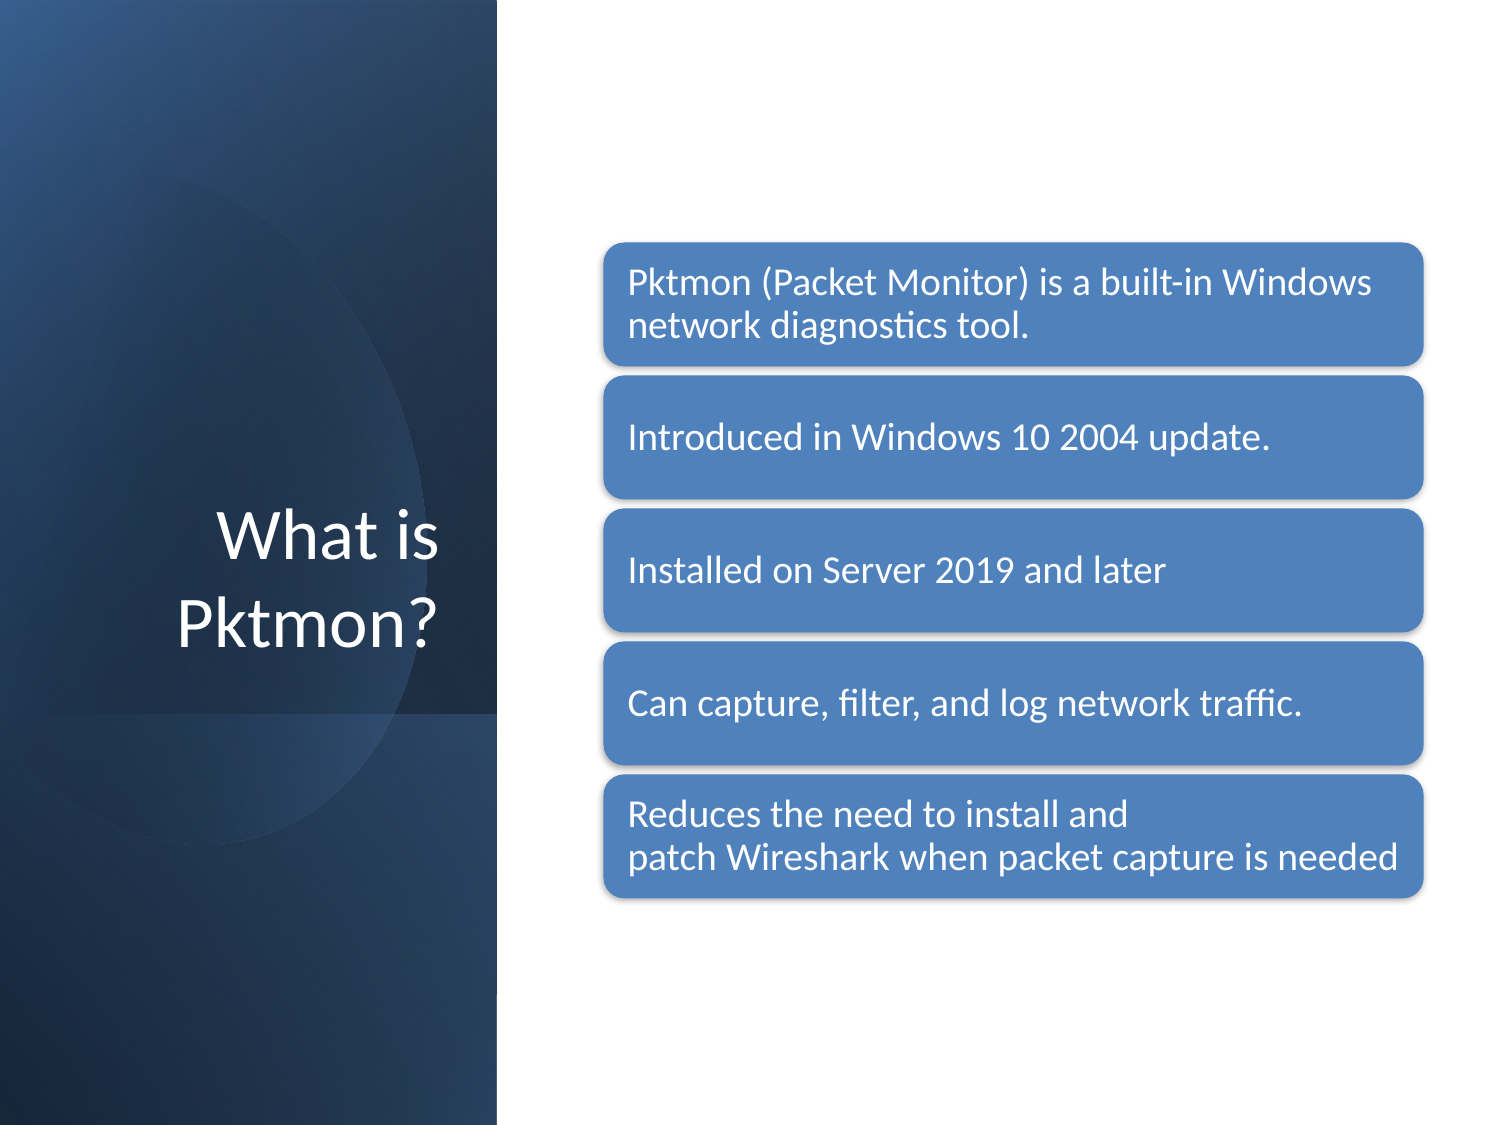

Pktmon (Packet Monitor) is a built-in Windows network diagnostics tool.
Introduced in Windows 10 2004 update.
Installed on Server 2019 and later
Can capture, filter, and log network traffic.
Reduces the need to install and patch Wireshark when packet capture is needed

# What is Pktmon?